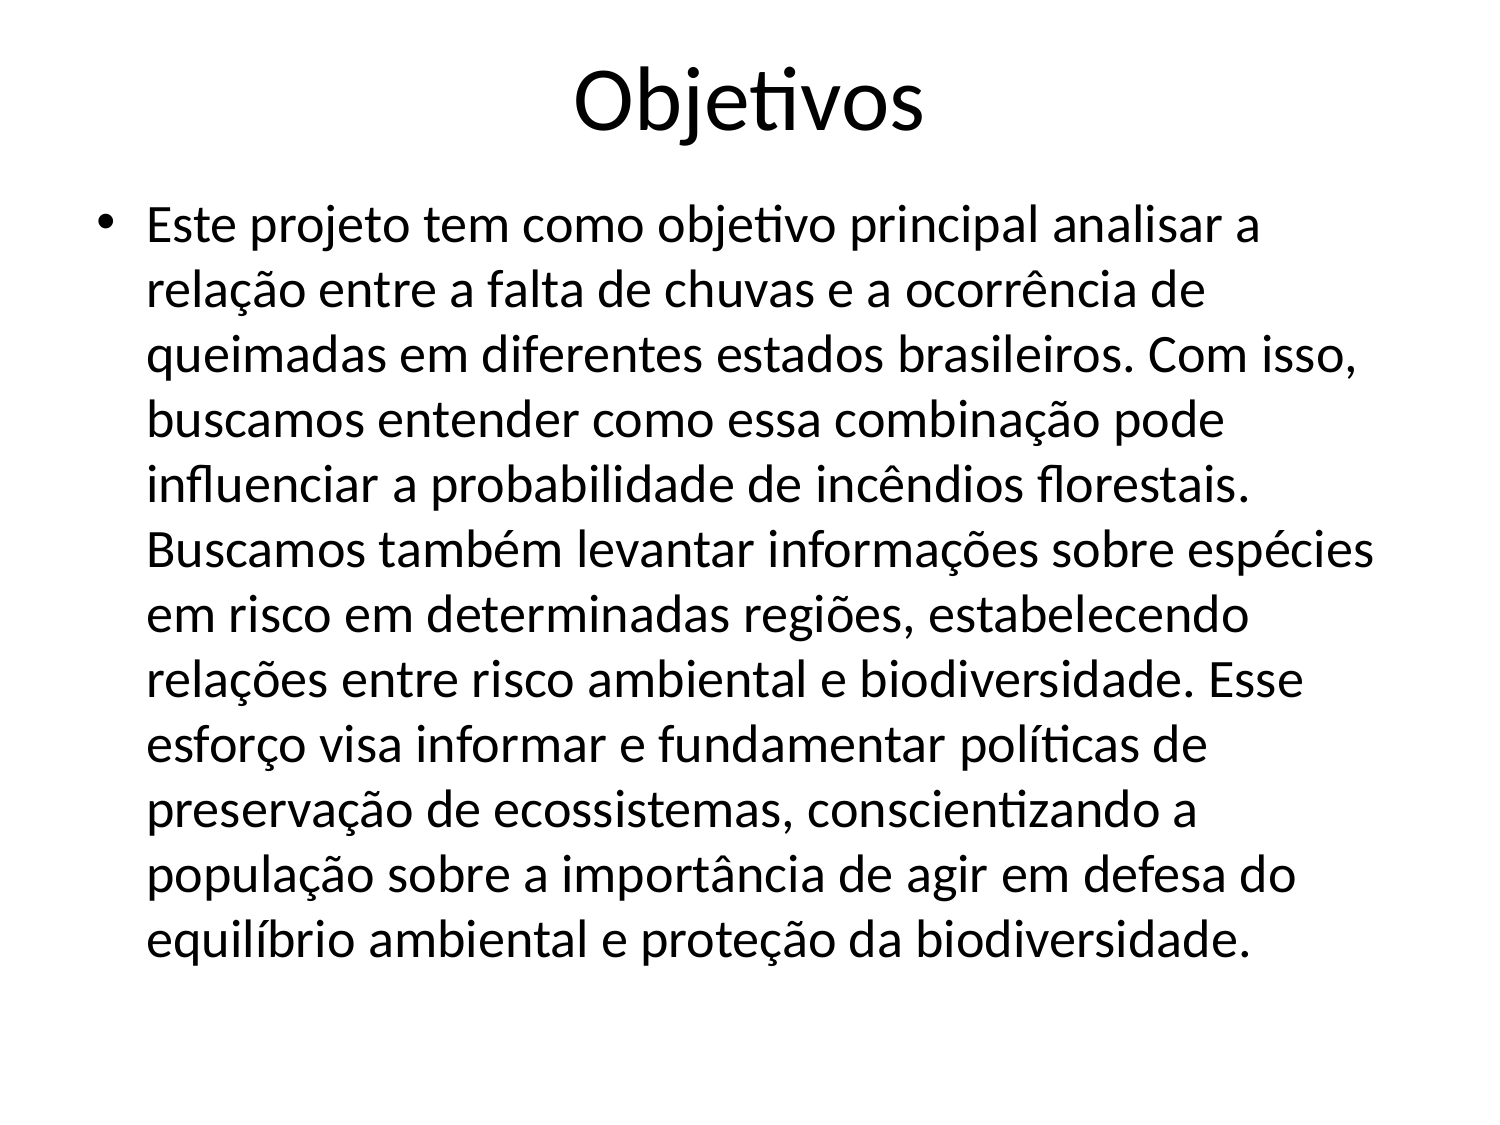

# Objetivos
Este projeto tem como objetivo principal analisar a relação entre a falta de chuvas e a ocorrência de queimadas em diferentes estados brasileiros. Com isso, buscamos entender como essa combinação pode influenciar a probabilidade de incêndios florestais. Buscamos também levantar informações sobre espécies em risco em determinadas regiões, estabelecendo relações entre risco ambiental e biodiversidade. Esse esforço visa informar e fundamentar políticas de preservação de ecossistemas, conscientizando a população sobre a importância de agir em defesa do equilíbrio ambiental e proteção da biodiversidade.